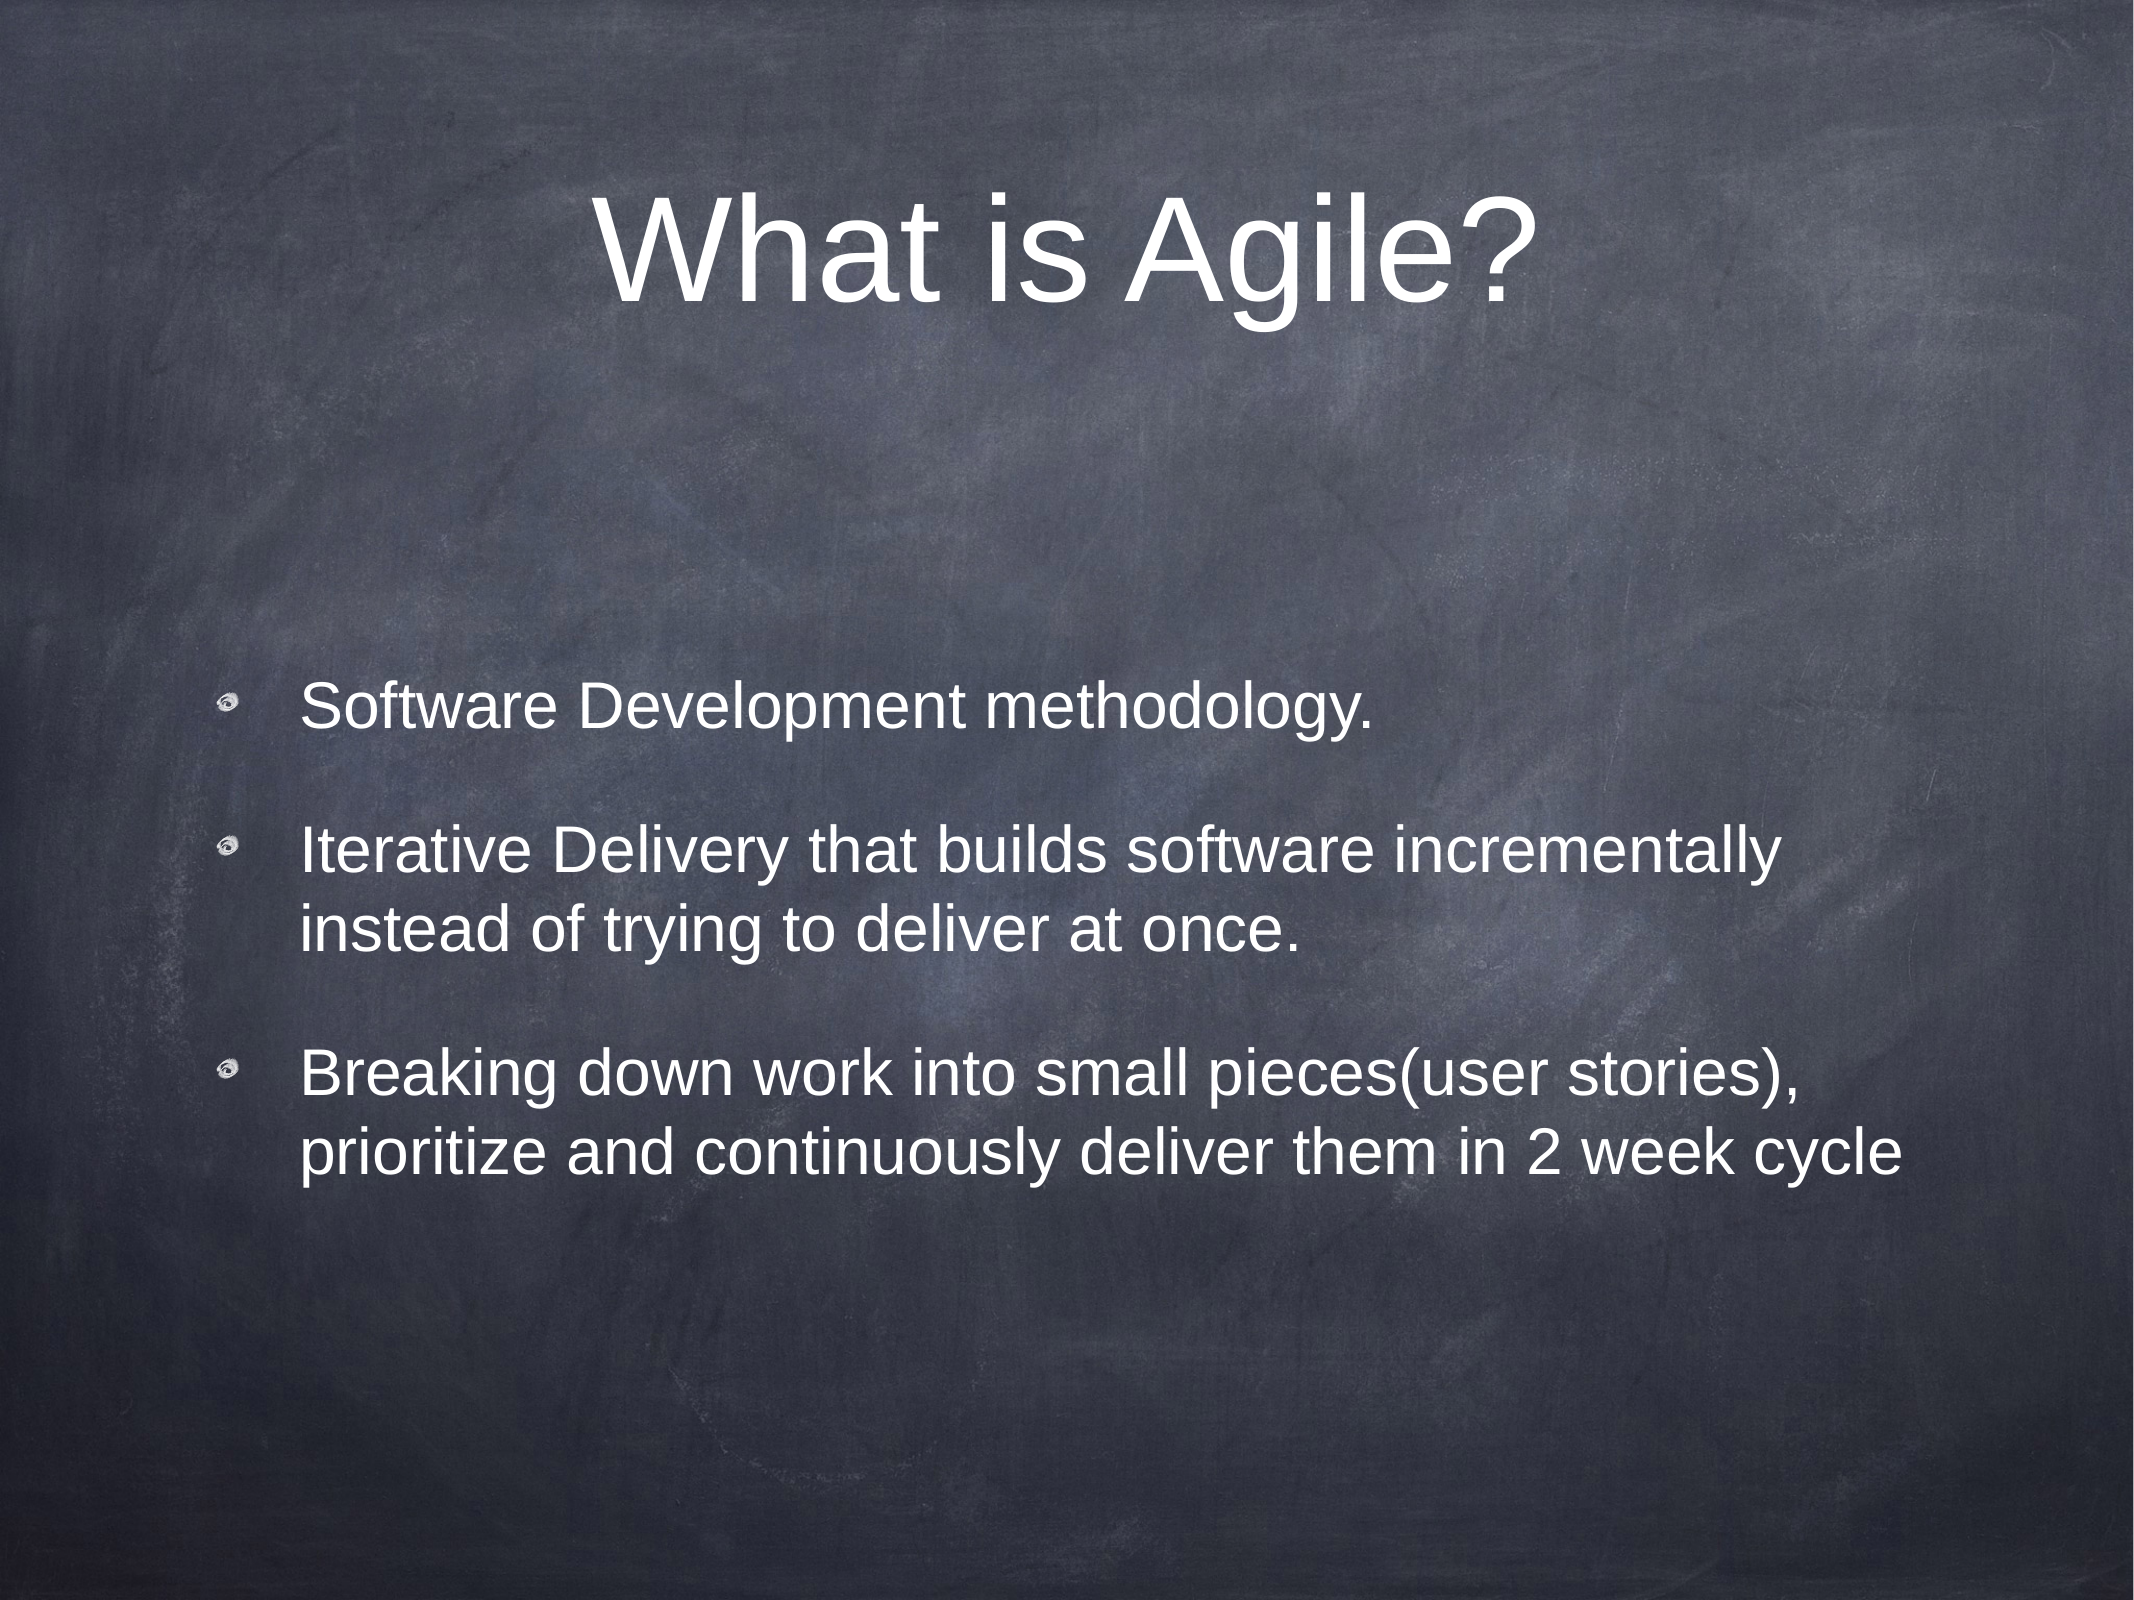

# What is Agile?
Software Development methodology.
Iterative Delivery that builds software incrementally instead of trying to deliver at once.
Breaking down work into small pieces(user stories), prioritize and continuously deliver them in 2 week cycle